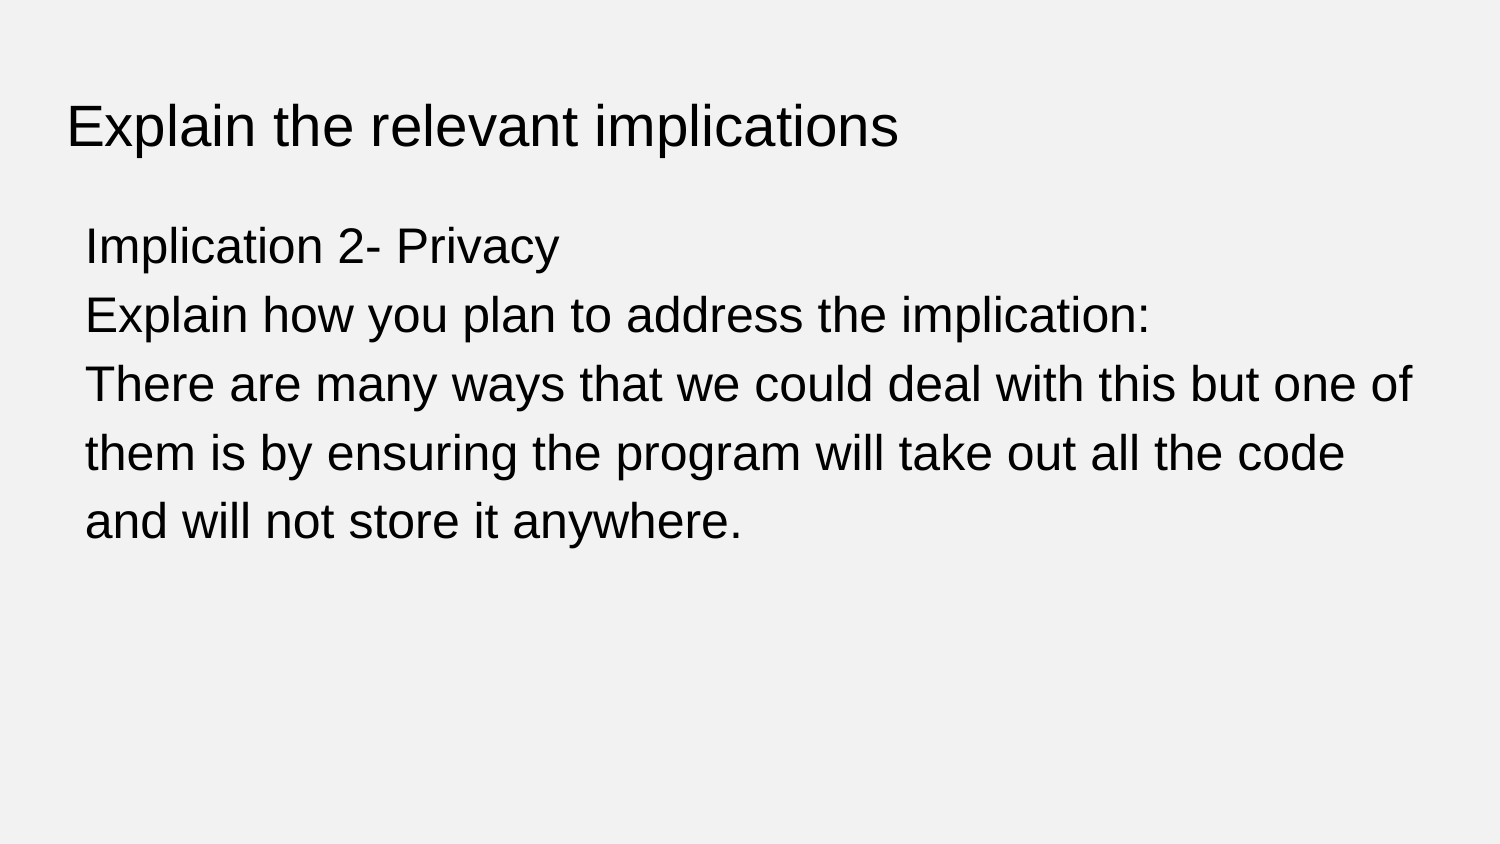

# Explain the relevant implications
Implication 2- Privacy
Explain how you plan to address the implication:
There are many ways that we could deal with this but one of them is by ensuring the program will take out all the code and will not store it anywhere.